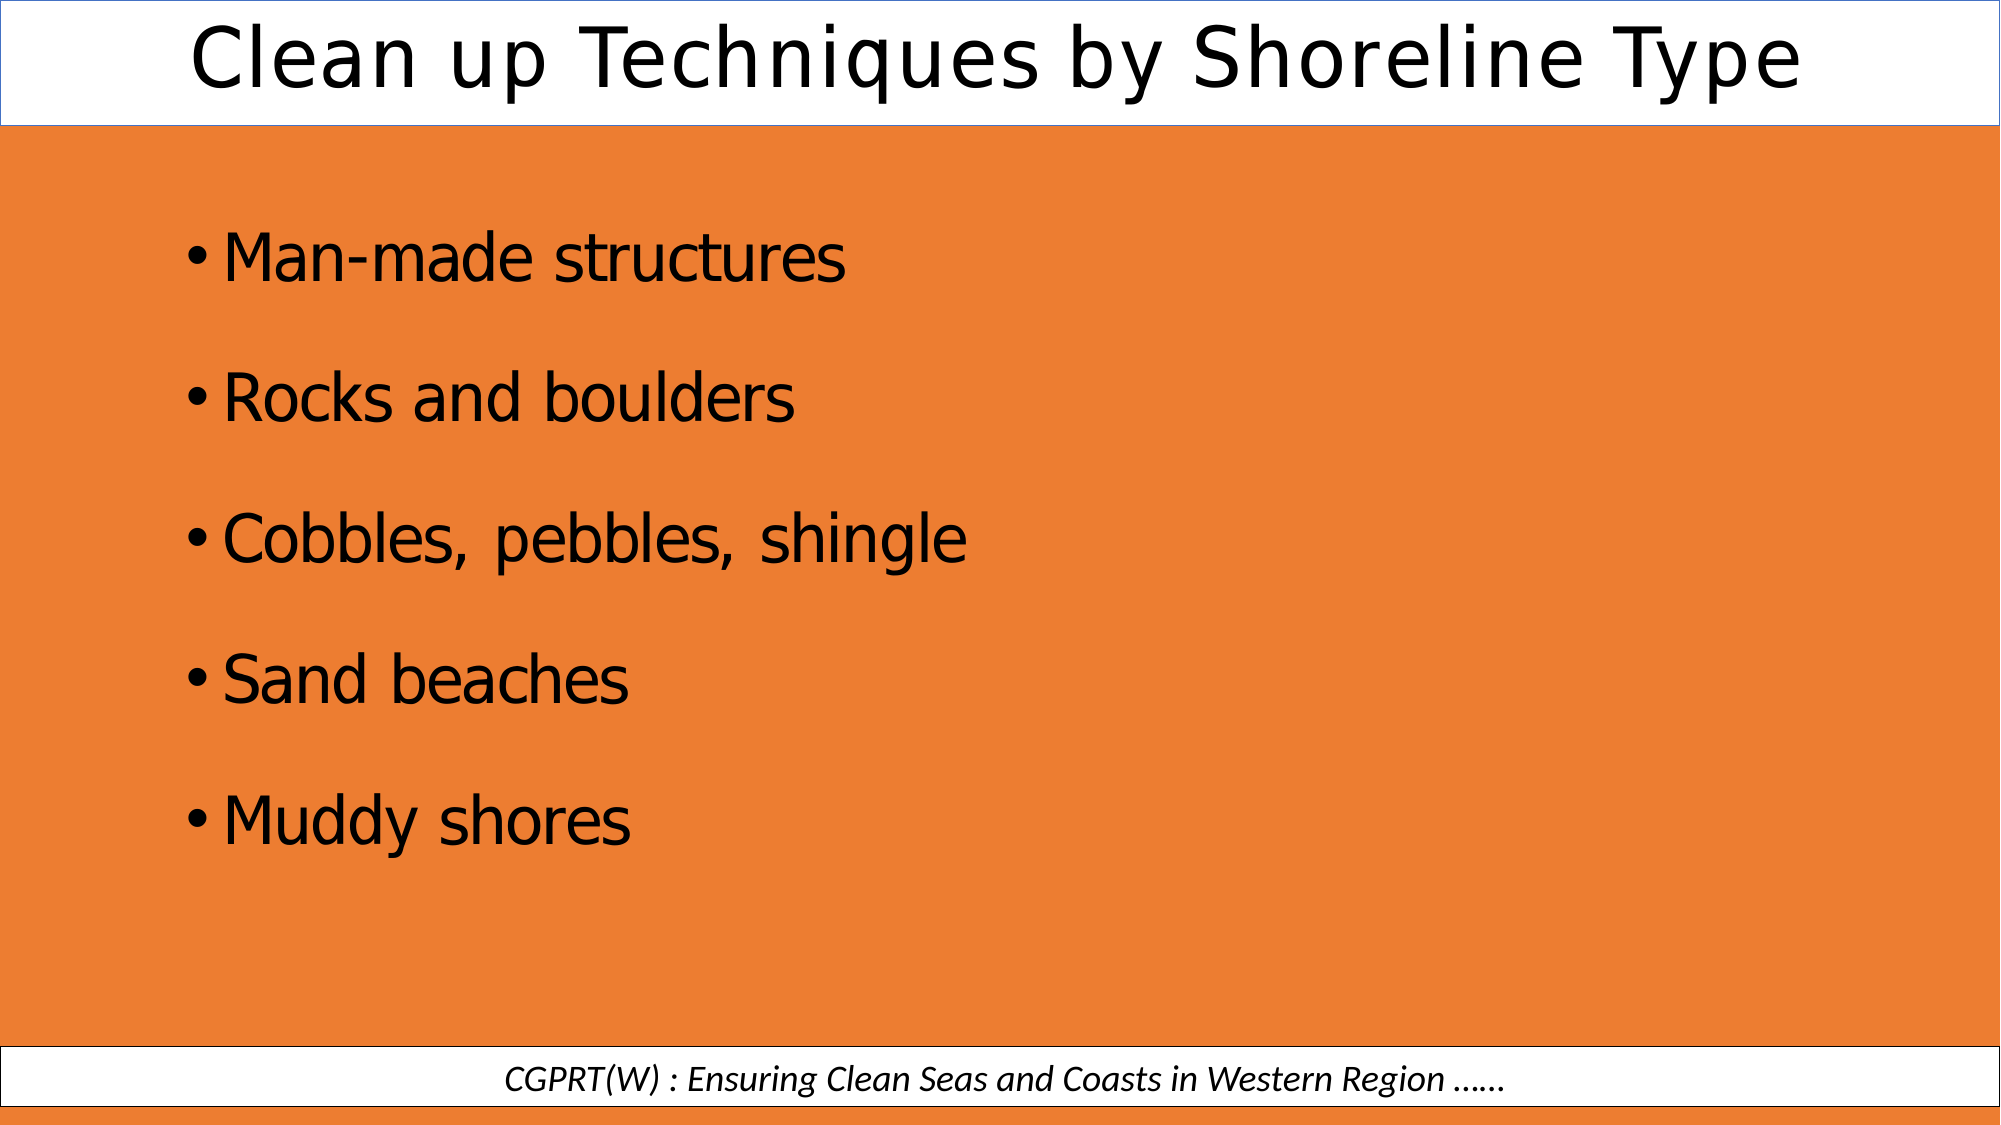

Clean up Techniques by Shoreline Type
Man-made structures
Rocks and boulders
Cobbles, pebbles, shingle
Sand beaches
Muddy shores
 CGPRT(W) : Ensuring Clean Seas and Coasts in Western Region ……